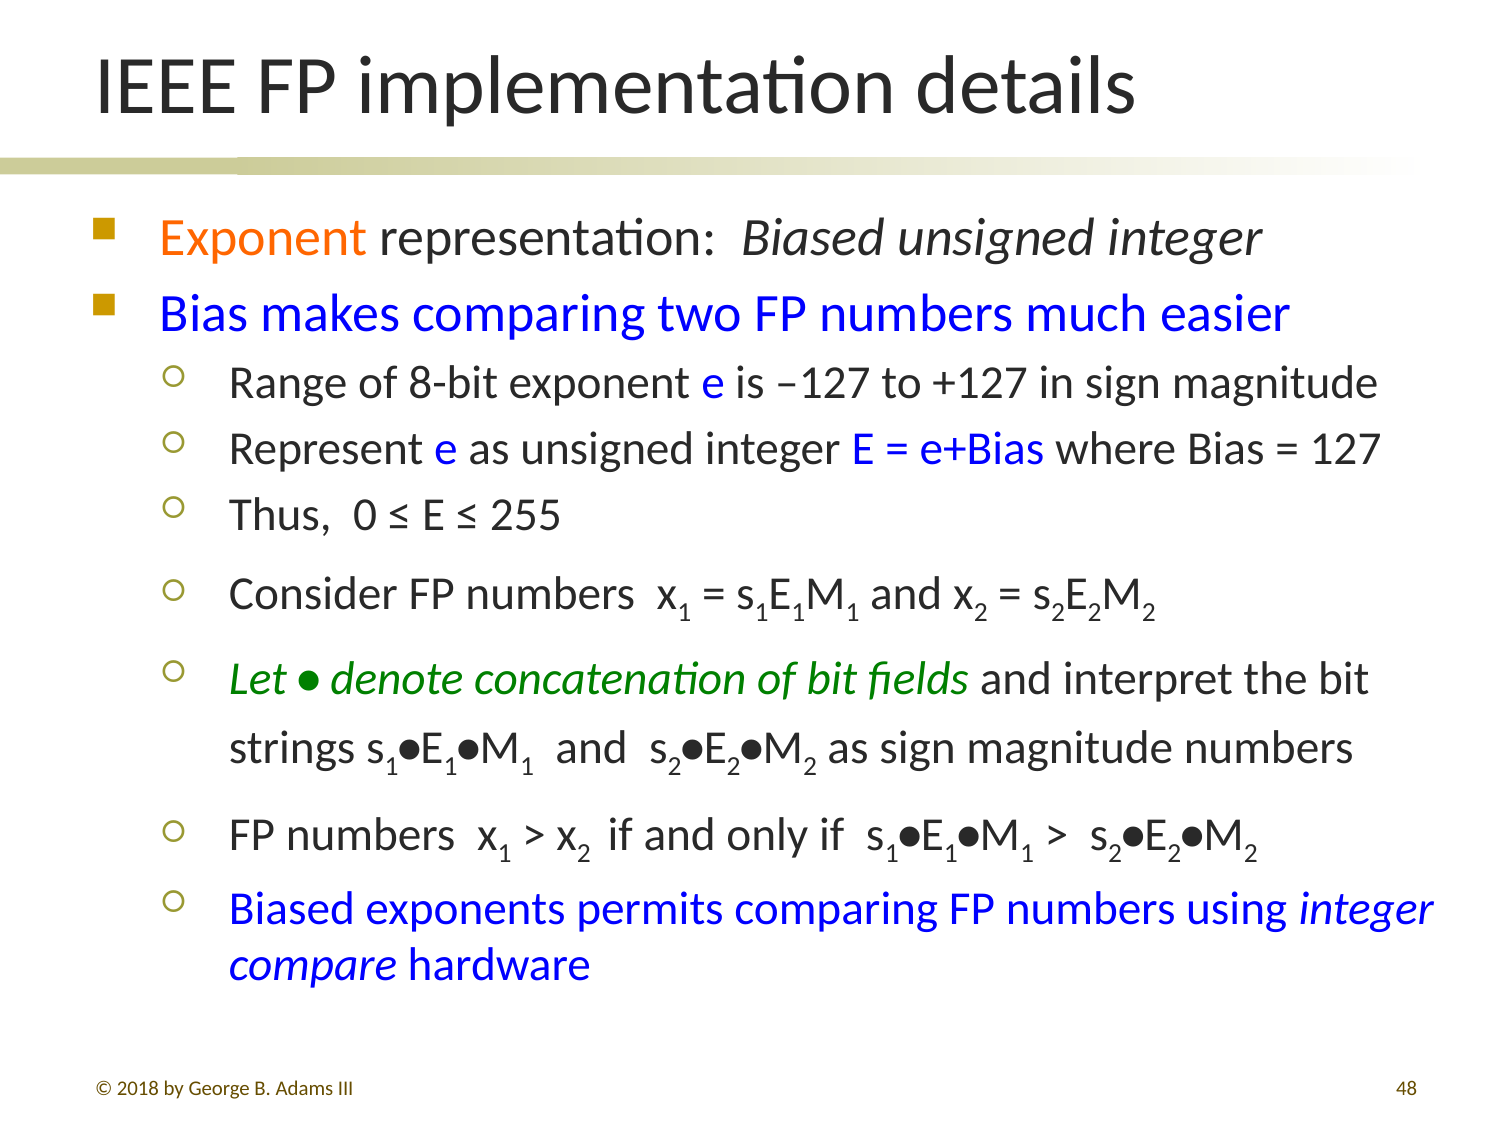

# IEEE FP implementation details
Exponent representation:  Biased unsigned integer
Bias makes comparing two FP numbers much easier
Range of 8-bit exponent e is –127 to +127 in sign magnitude
Represent e as unsigned integer E = e+Bias where Bias = 127
Thus,  0 ≤ E ≤ 255
Consider FP numbers  x1 = s1E1M1 and x2 = s2E2M2
Let ⦁ denote concatenation of bit fields and interpret the bit strings s1⦁E1⦁M1  and  s2⦁E2⦁M2 as sign magnitude numbers
FP numbers  x1 > x2  if and only if  s1⦁E1⦁M1 >  s2⦁E2⦁M2
Biased exponents permits comparing FP numbers using integer compare hardware
© 2018 by George B. Adams III
48